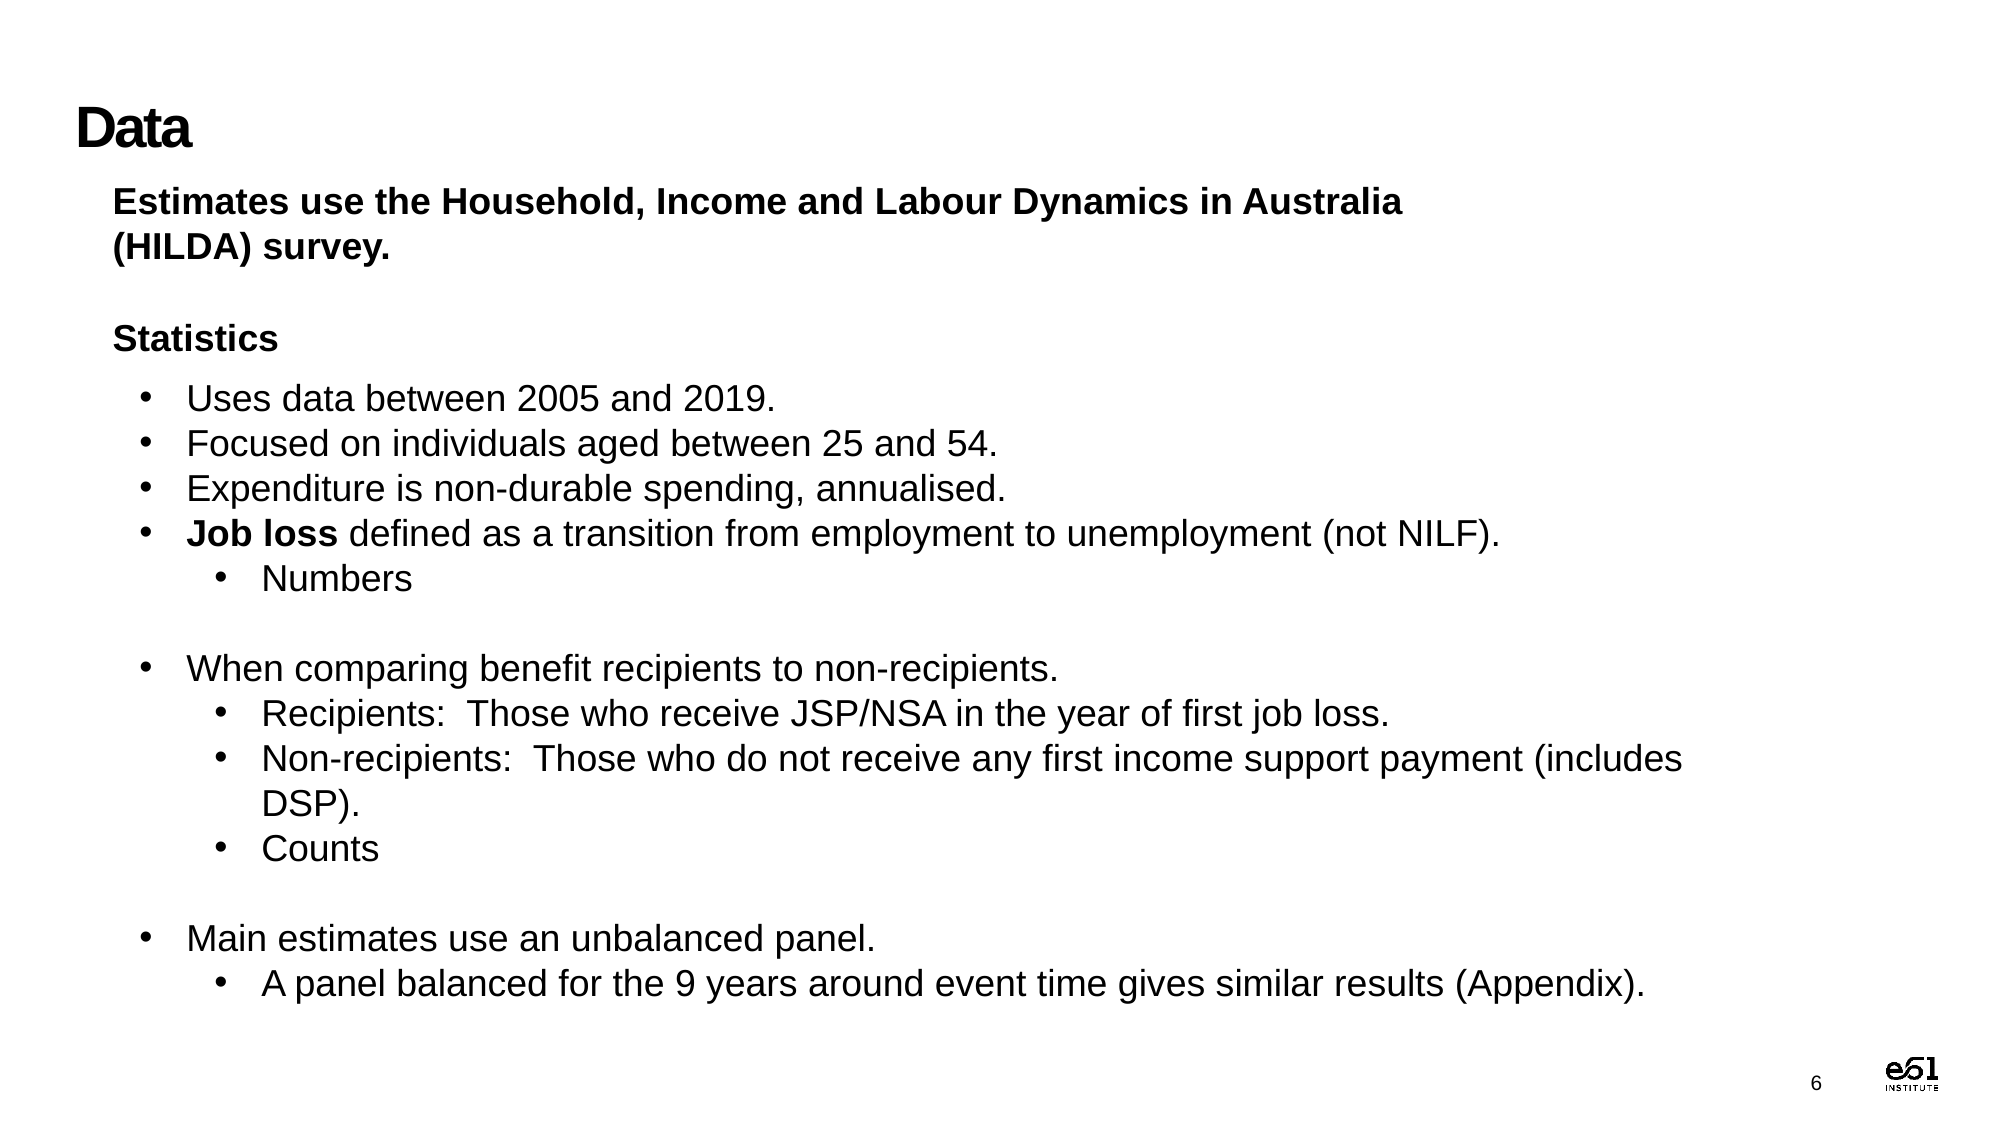

# Data
Estimates use the Household, Income and Labour Dynamics in Australia (HILDA) survey.
Statistics
Uses data between 2005 and 2019.
Focused on individuals aged between 25 and 54.
Expenditure is non-durable spending, annualised.
Job loss defined as a transition from employment to unemployment (not NILF).
Numbers

When comparing benefit recipients to non-recipients.
Recipients:  Those who receive JSP/NSA in the year of first job loss.
Non-recipients:  Those who do not receive any first income support payment (includes DSP).
Counts

Main estimates use an unbalanced panel.
A panel balanced for the 9 years around event time gives similar results (Appendix).
6